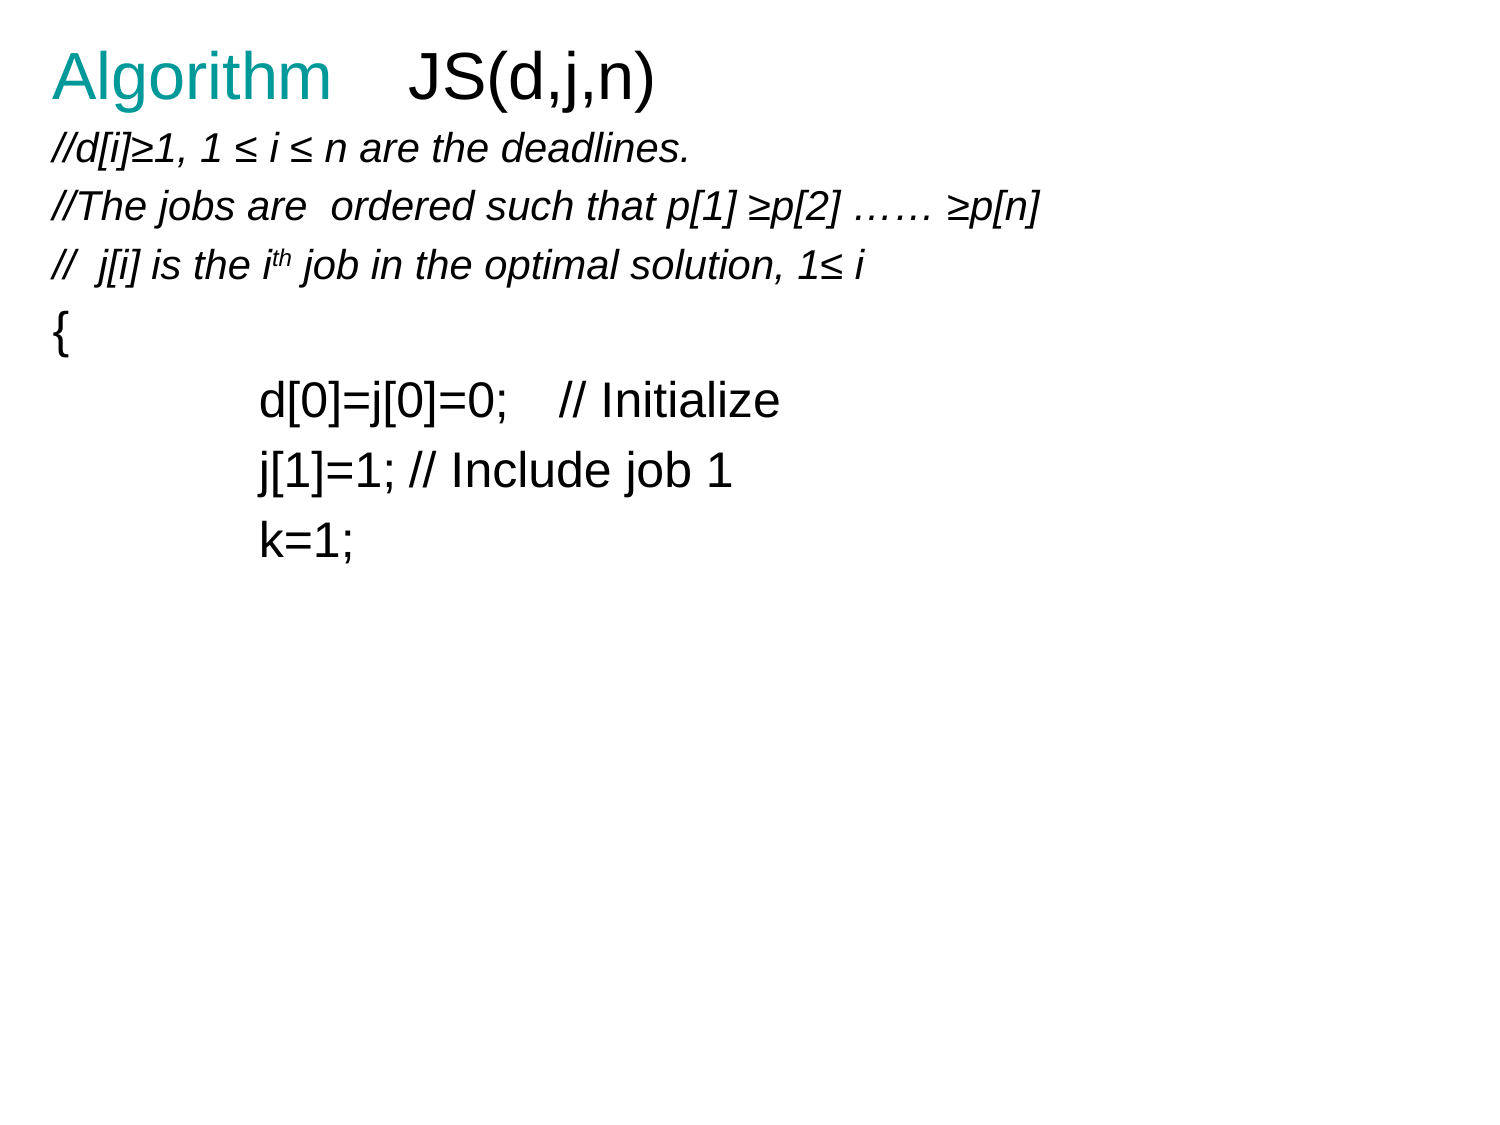

Algorithm	JS(d,j,n)
//d[i]≥1, 1 ≤ i ≤ n are the deadlines.
//The jobs are  ordered such that p[1] ≥p[2] …… ≥p[n]
//  j[i] is the ith job in the optimal solution, 1≤ i
{
		d[0]=j[0]=0;	// Initialize
		j[1]=1;	// Include job 1
		k=1;